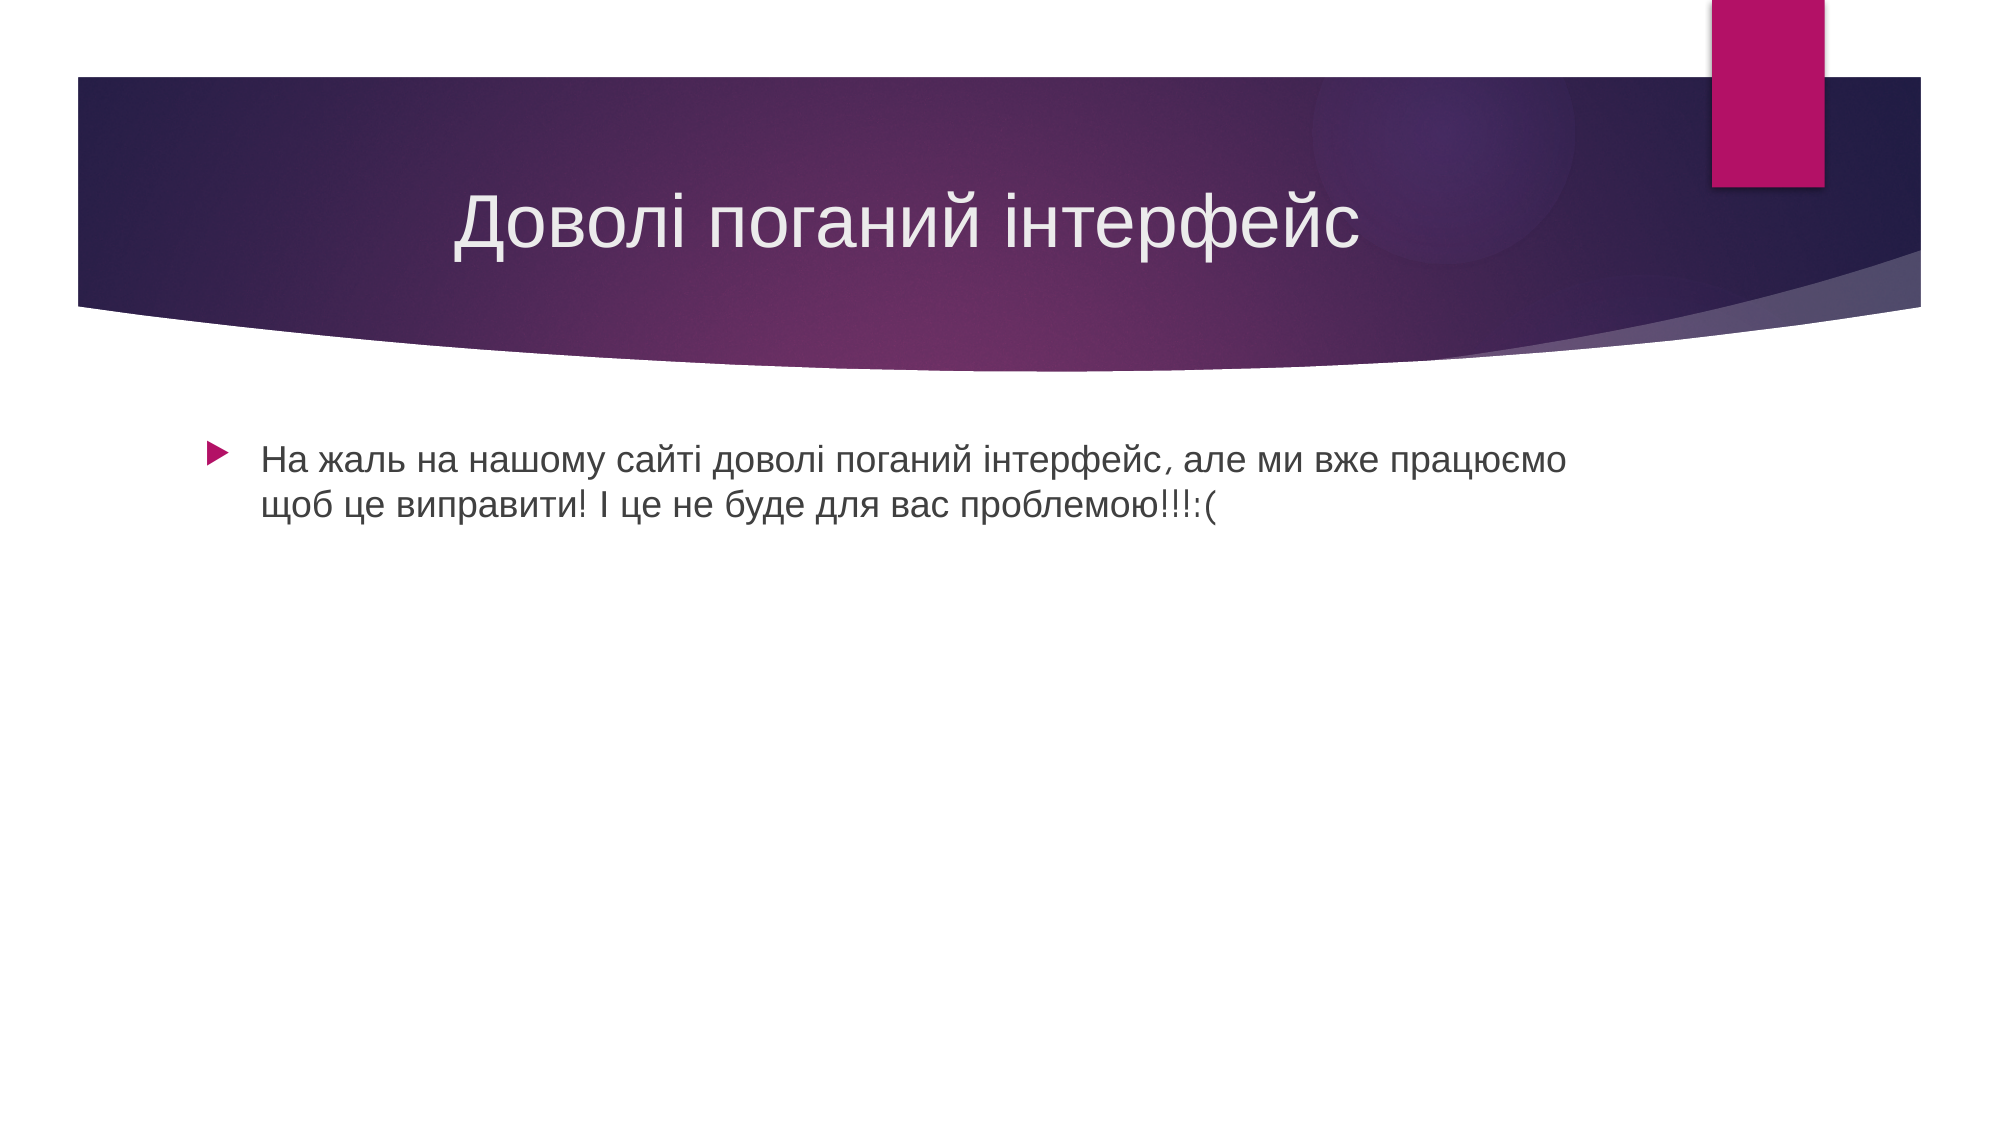

# Доволі поганий інтерфейс
На жаль на нашому сайті доволі поганий інтерфейс, але ми вже працюємо щоб це виправити! І це не буде для вас проблемою!!!:(